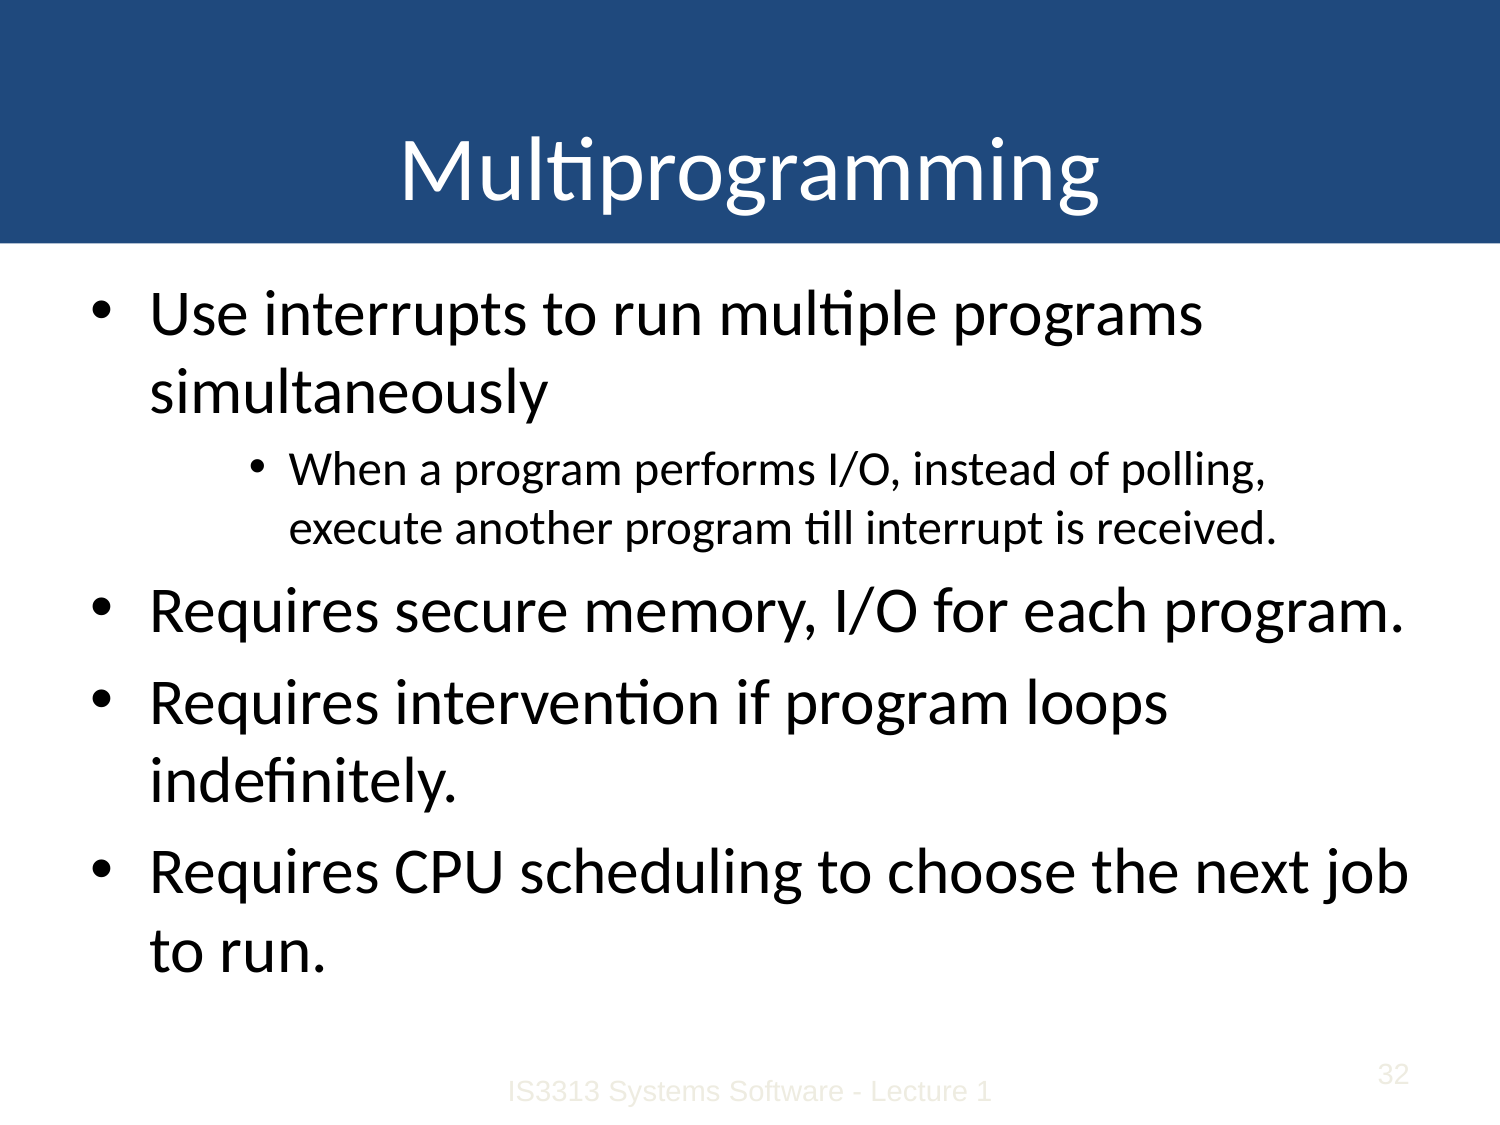

# Multiprogramming
Use interrupts to run multiple programs simultaneously
When a program performs I/O, instead of polling, execute another program till interrupt is received.
Requires secure memory, I/O for each program.
Requires intervention if program loops indefinitely.
Requires CPU scheduling to choose the next job to run.

32
IS3313 Systems Software - Lecture 1